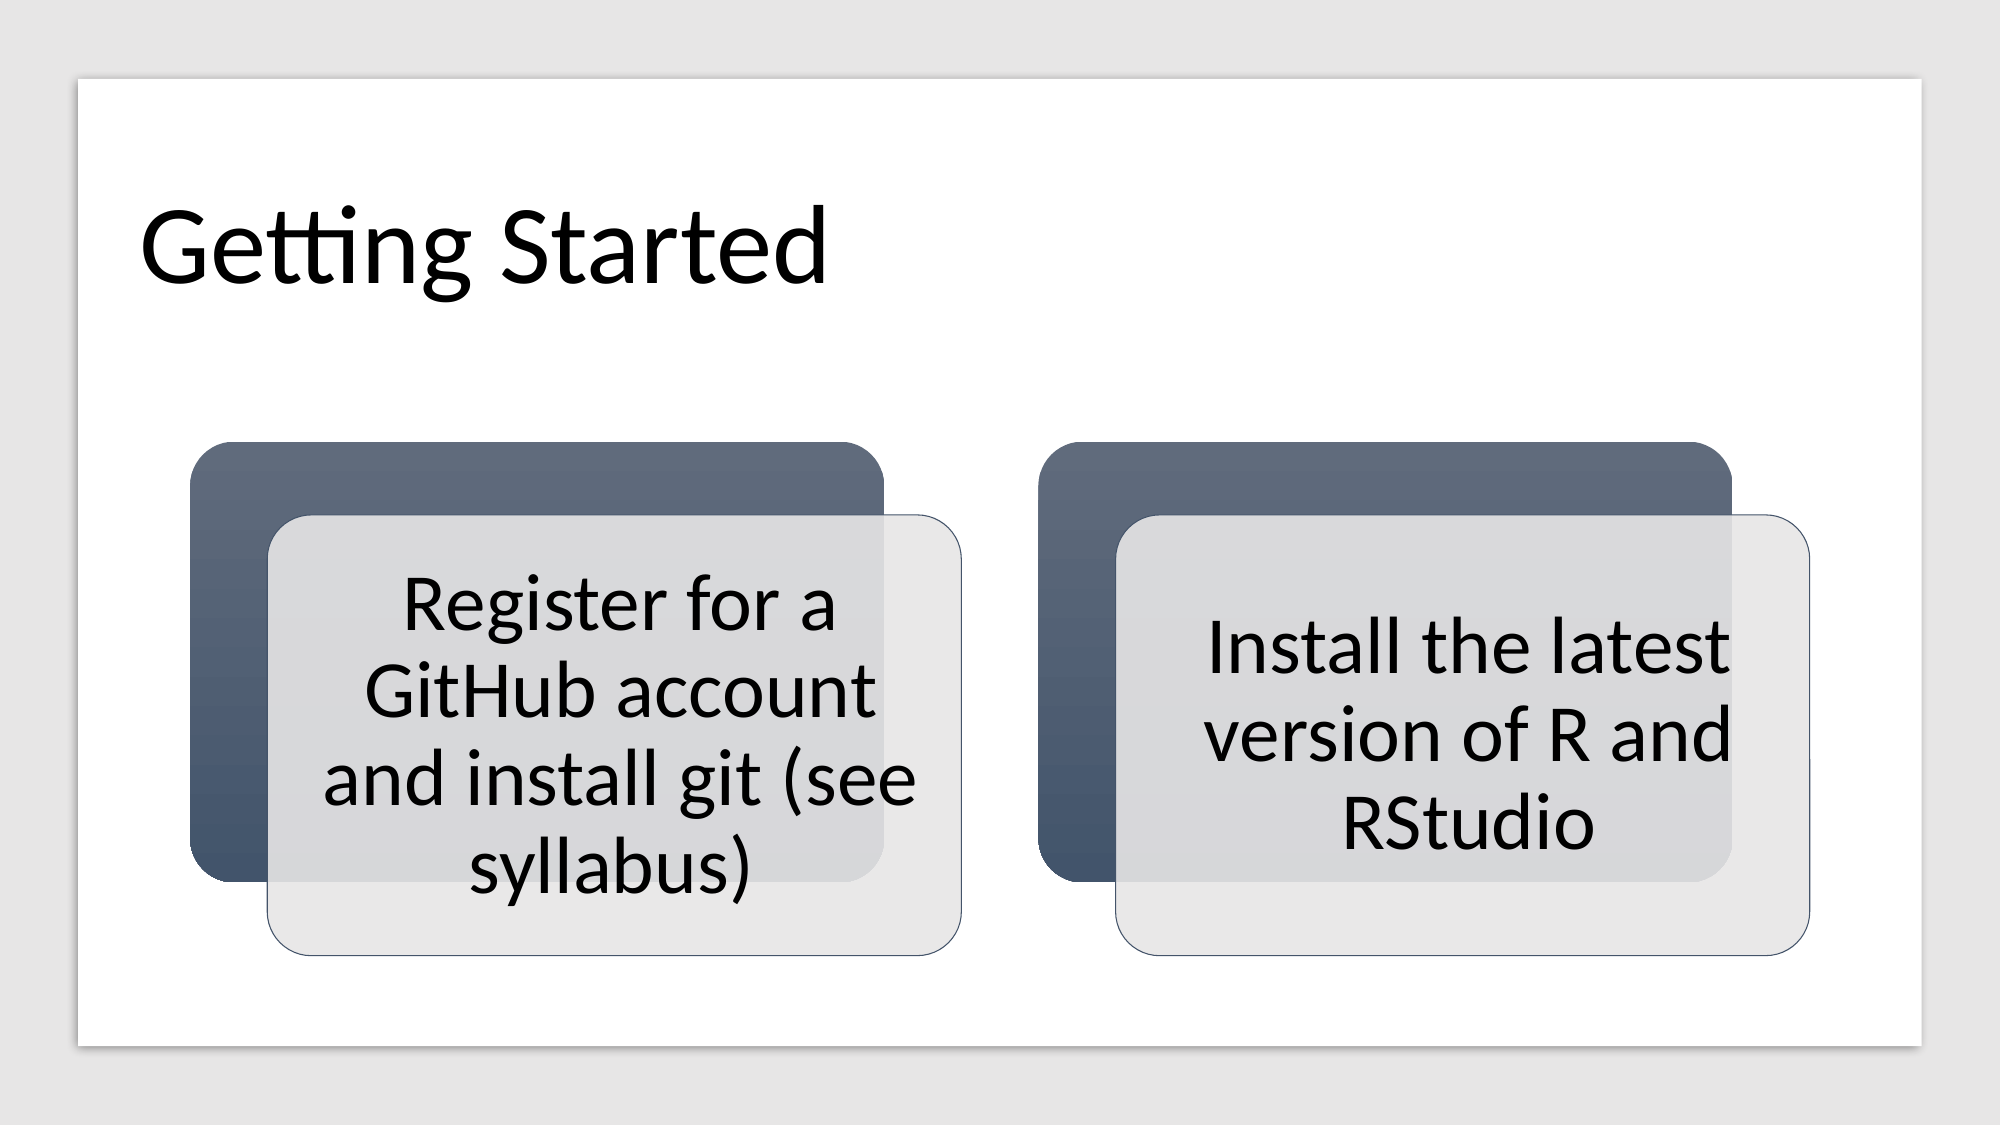

# Getting Started
Register for a GitHub account and install git (see syllabus)
Install the latest version of R and RStudio